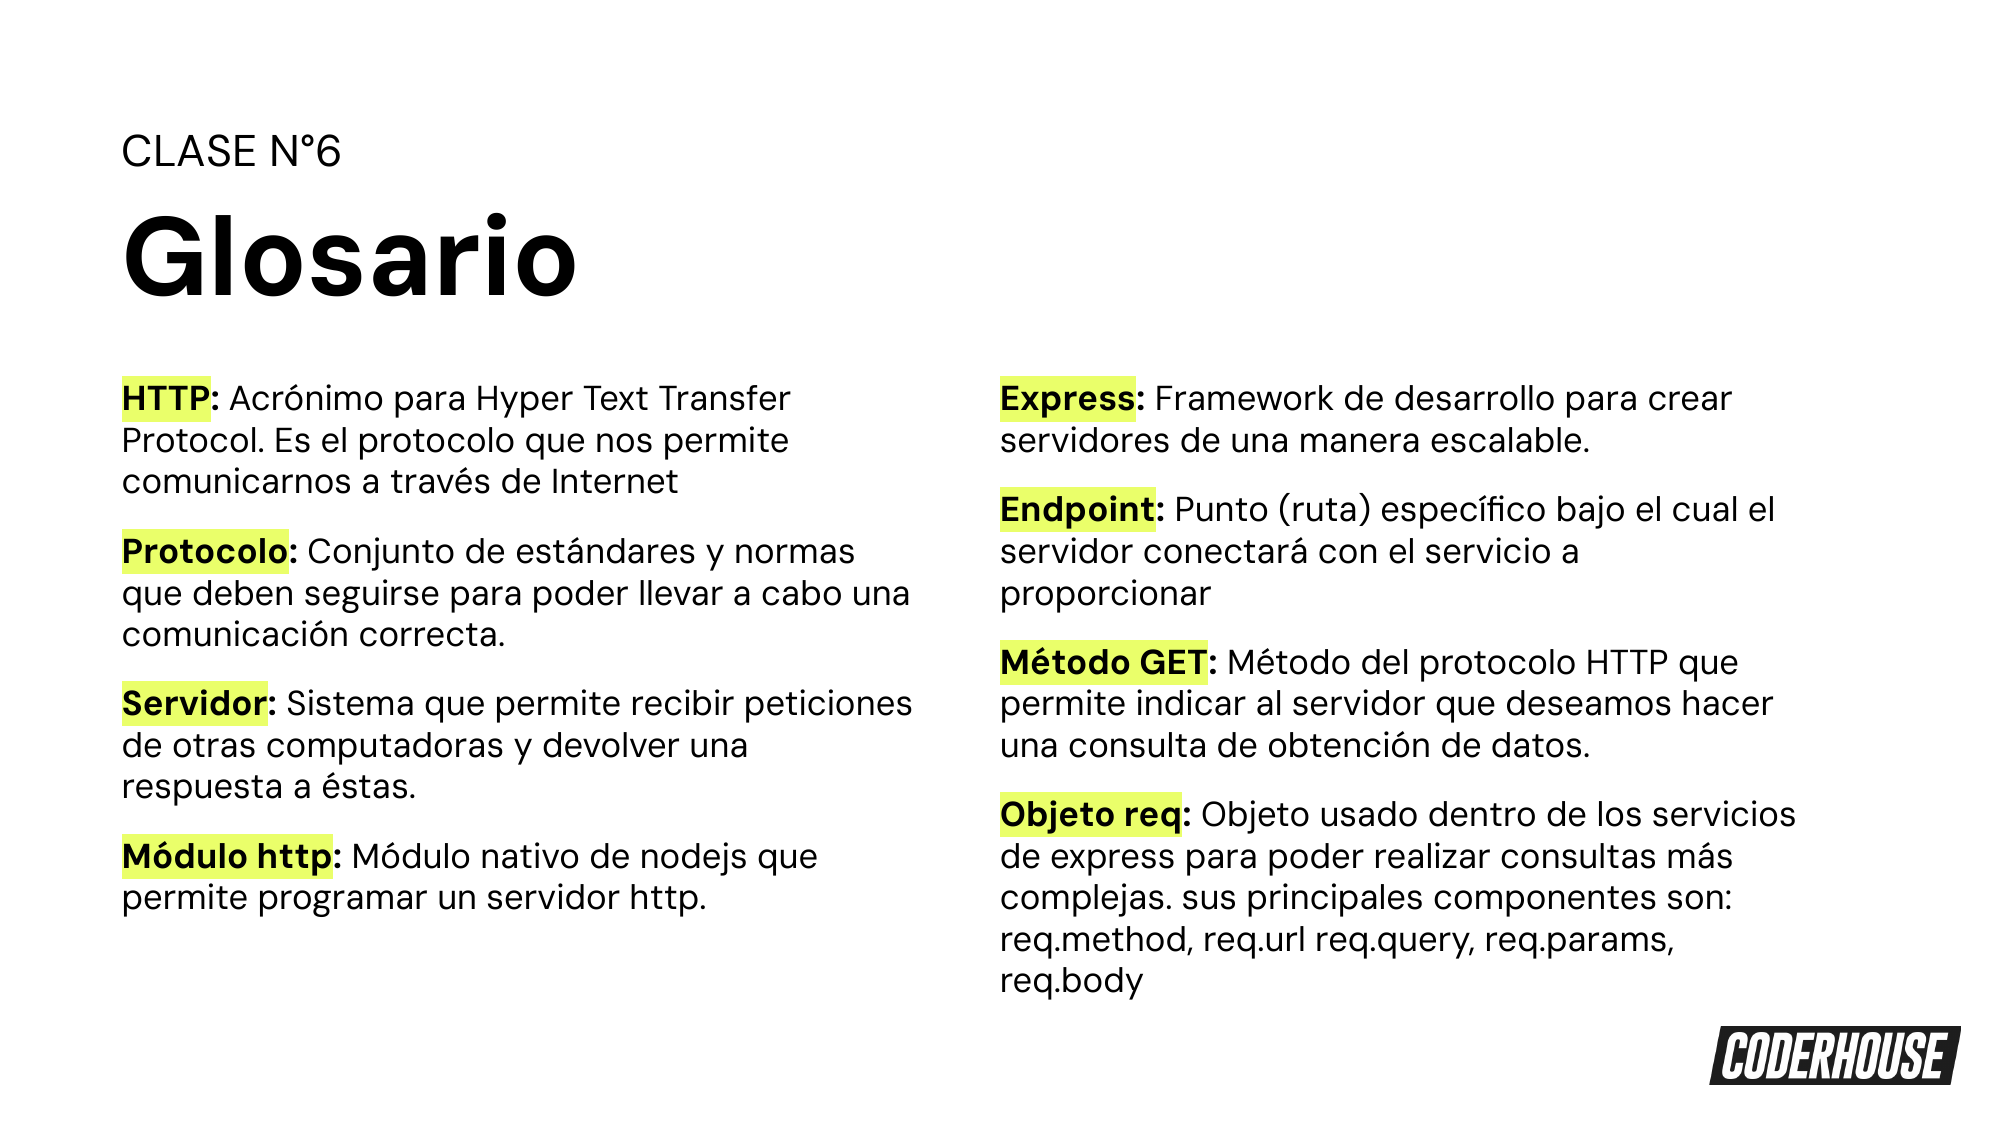

CLASE N°6
Glosario
Express: Framework de desarrollo para crear servidores de una manera escalable.
Endpoint: Punto (ruta) específico bajo el cual el servidor conectará con el servicio a proporcionar
Método GET: Método del protocolo HTTP que permite indicar al servidor que deseamos hacer una consulta de obtención de datos.
Objeto req: Objeto usado dentro de los servicios de express para poder realizar consultas más complejas. sus principales componentes son: req.method, req.url req.query, req.params, req.body
HTTP: Acrónimo para Hyper Text Transfer Protocol. Es el protocolo que nos permite comunicarnos a través de Internet
Protocolo: Conjunto de estándares y normas que deben seguirse para poder llevar a cabo una comunicación correcta.
Servidor: Sistema que permite recibir peticiones de otras computadoras y devolver una respuesta a éstas.
Módulo http: Módulo nativo de nodejs que permite programar un servidor http.